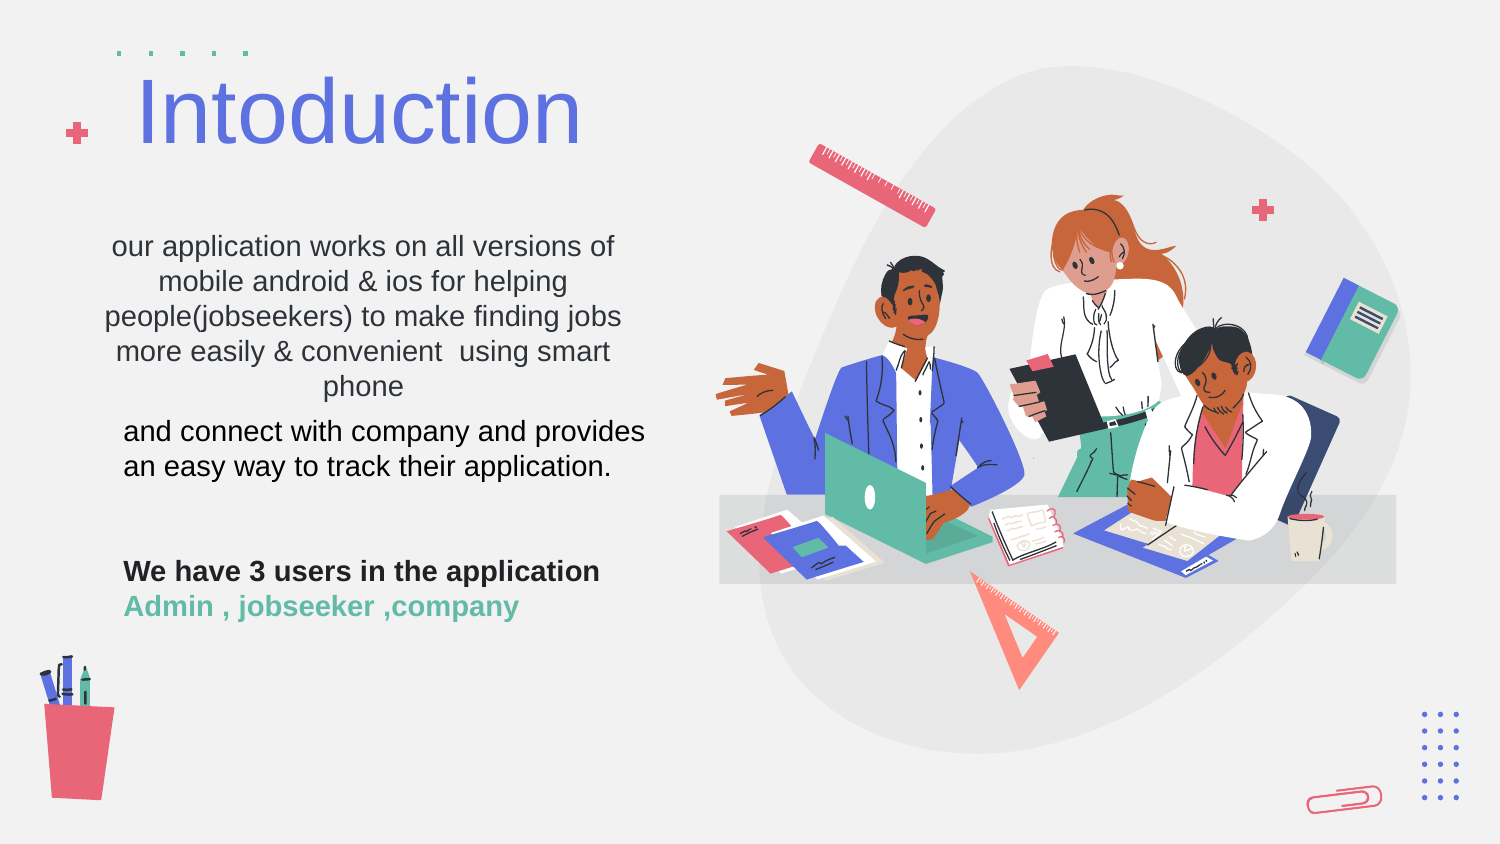

# Intoduction

our application works on all versions of mobile android & ios for helping people(jobseekers) to make finding jobs more easily & convenient  using smart phone

and connect with company and provides
an easy way to track their application.

We have 3 users in the application
Admin , jobseeker ,company